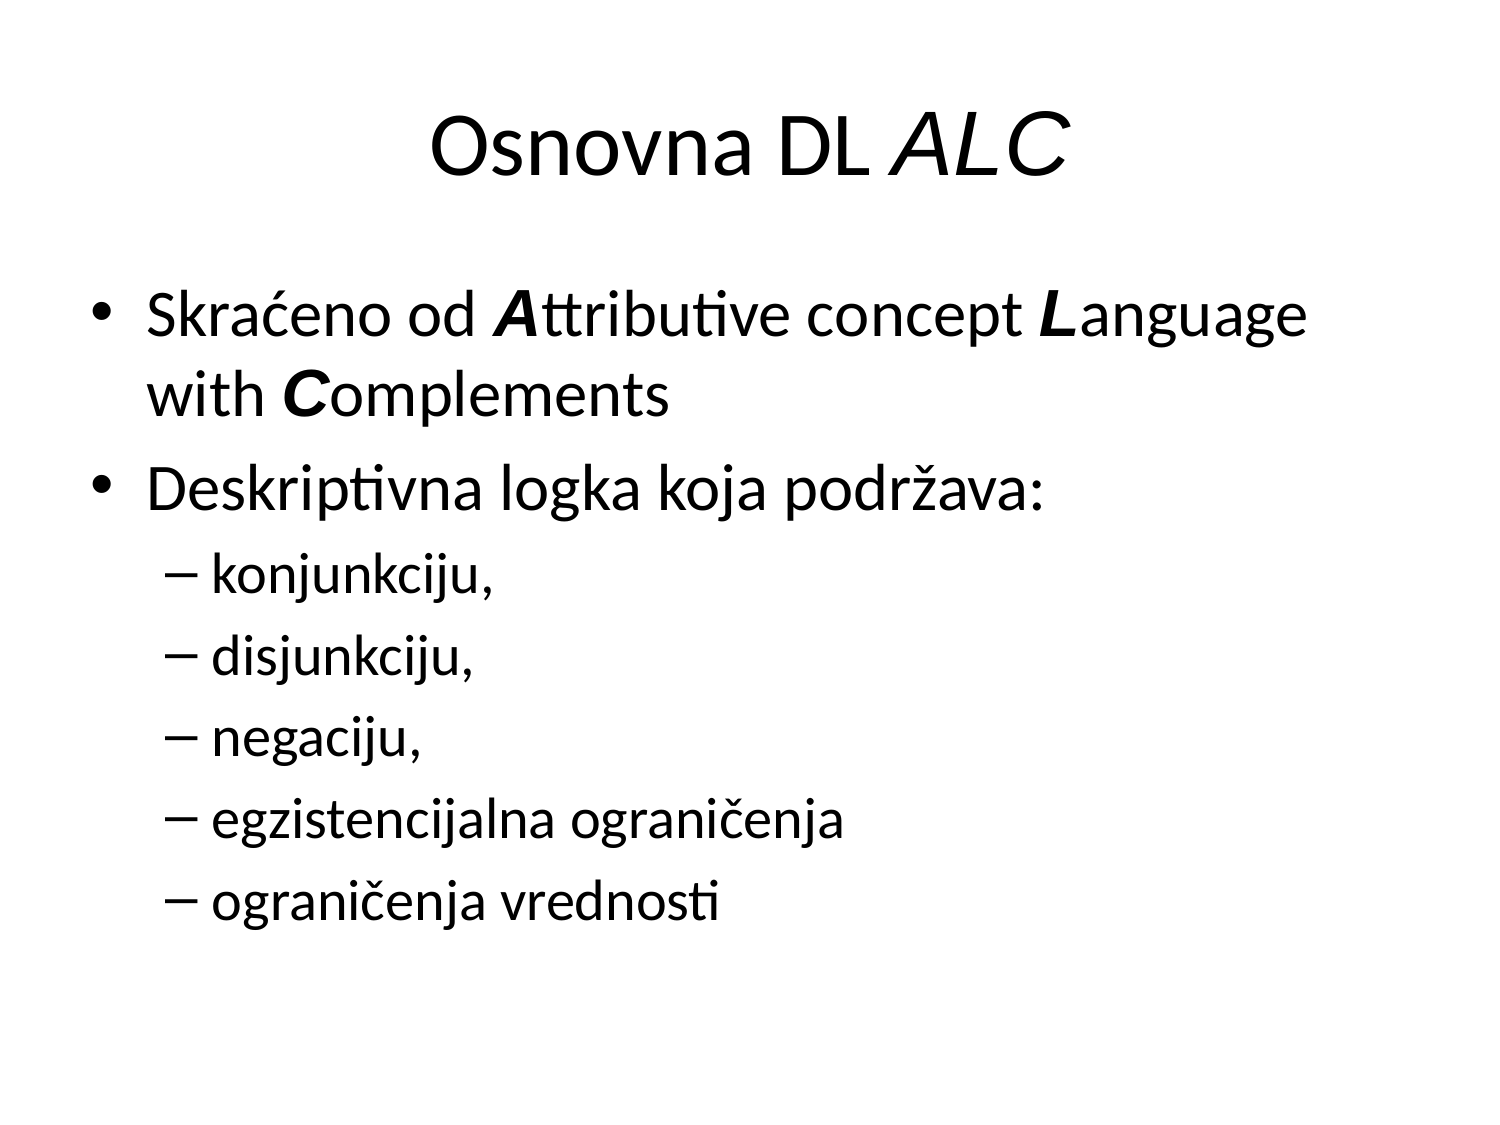

# Osnovna DL ALC
Skraćeno od Attributive concept Language with Complements
Deskriptivna logka koja podržava:
konjunkciju,
disjunkciju,
negaciju,
egzistencijalna ograničenja
ograničenja vrednosti